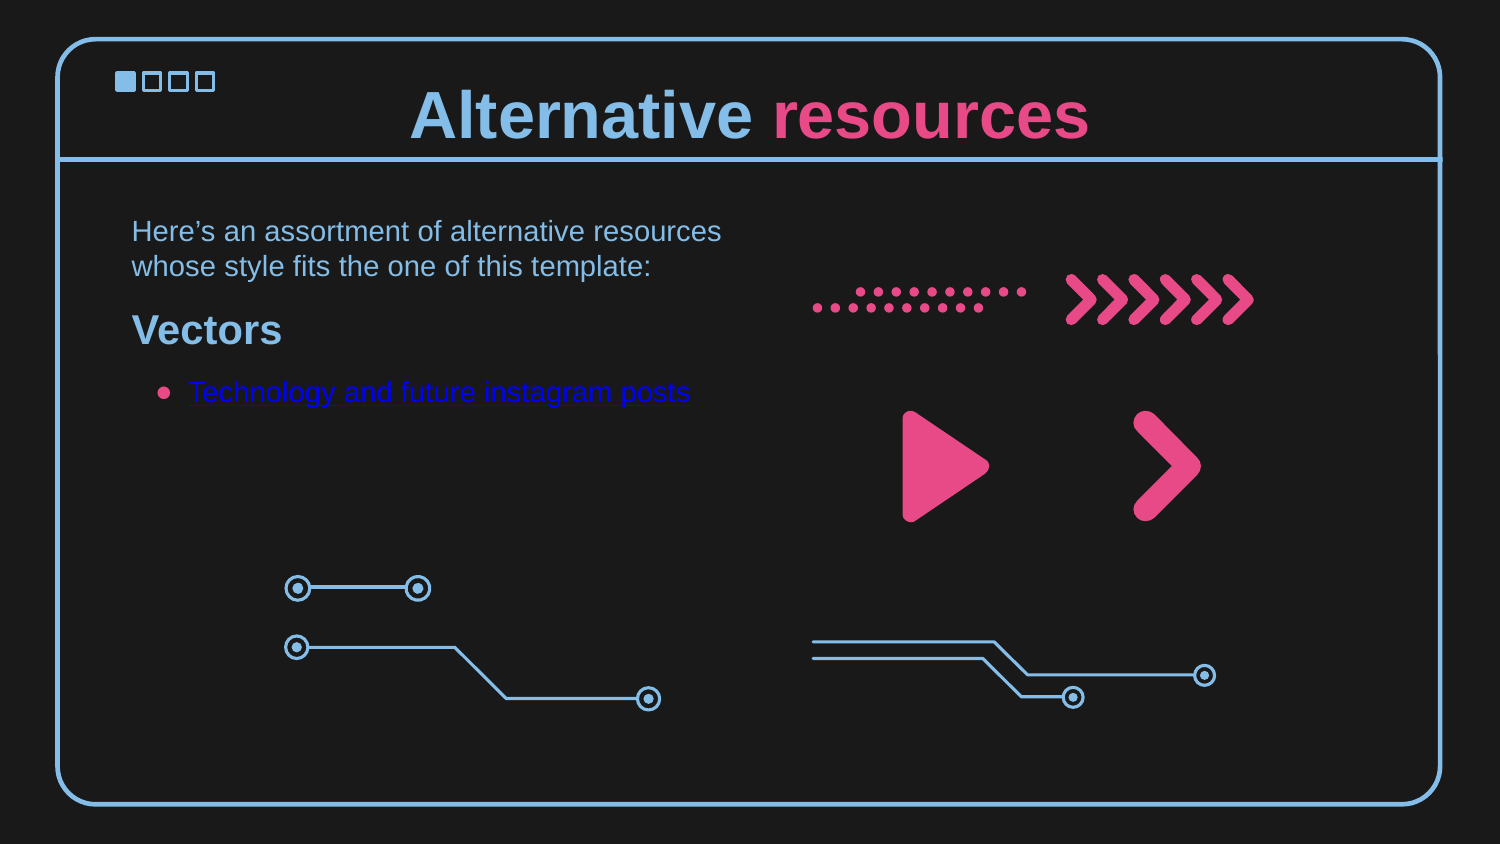

Alternative resources
Here’s an assortment of alternative resources whose style fits the one of this template:
Vectors
Technology and future instagram posts